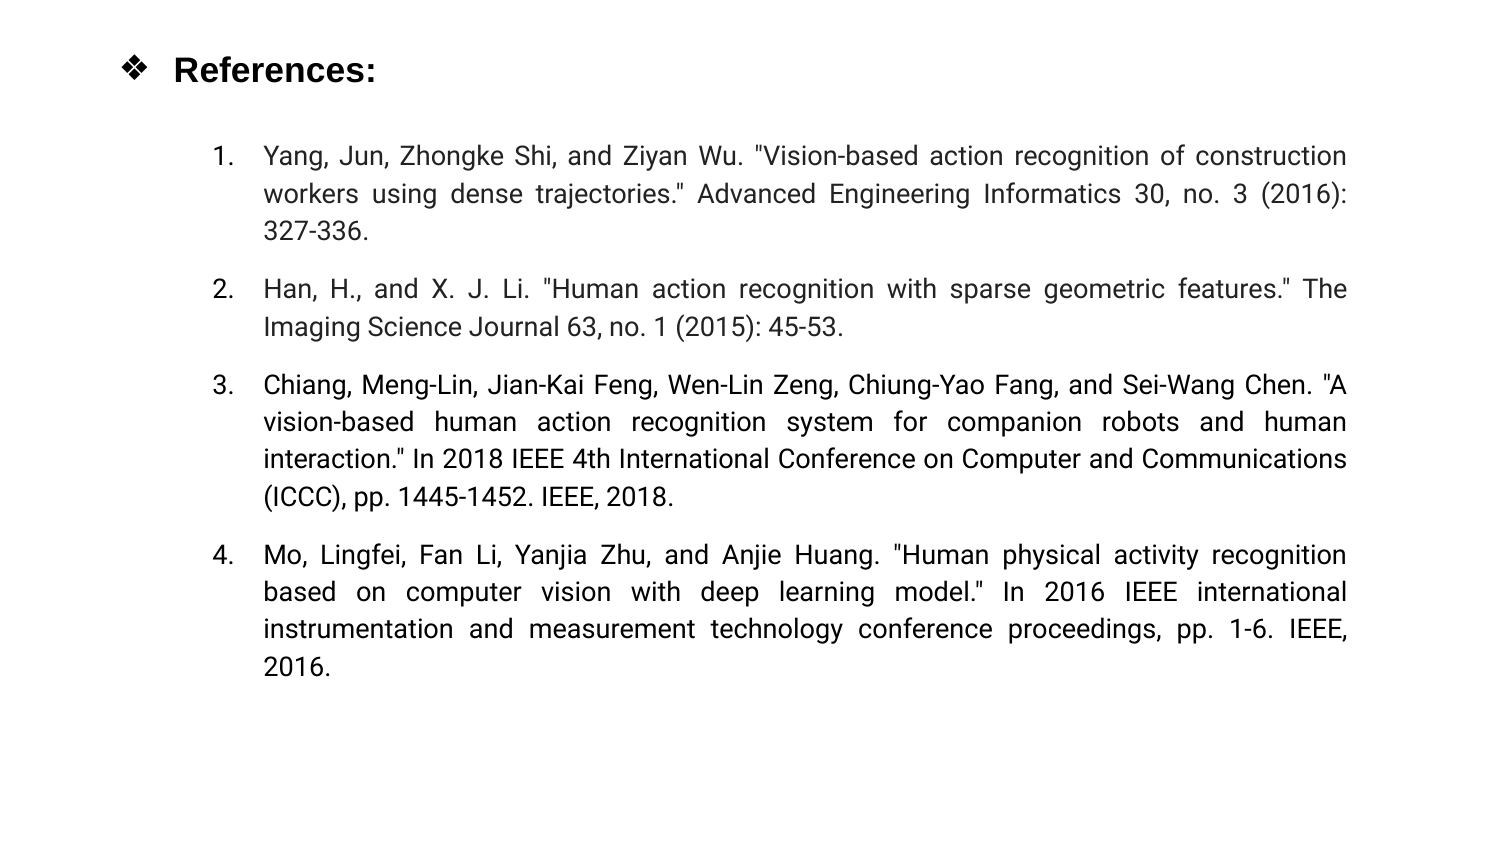

References:
Yang, Jun, Zhongke Shi, and Ziyan Wu. "Vision-based action recognition of construction workers using dense trajectories." Advanced Engineering Informatics 30, no. 3 (2016): 327-336.
Han, H., and X. J. Li. "Human action recognition with sparse geometric features." The Imaging Science Journal 63, no. 1 (2015): 45-53.
Chiang, Meng-Lin, Jian-Kai Feng, Wen-Lin Zeng, Chiung-Yao Fang, and Sei-Wang Chen. "A vision-based human action recognition system for companion robots and human interaction." In 2018 IEEE 4th International Conference on Computer and Communications (ICCC), pp. 1445-1452. IEEE, 2018.
Mo, Lingfei, Fan Li, Yanjia Zhu, and Anjie Huang. "Human physical activity recognition based on computer vision with deep learning model." In 2016 IEEE international instrumentation and measurement technology conference proceedings, pp. 1-6. IEEE, 2016.

21